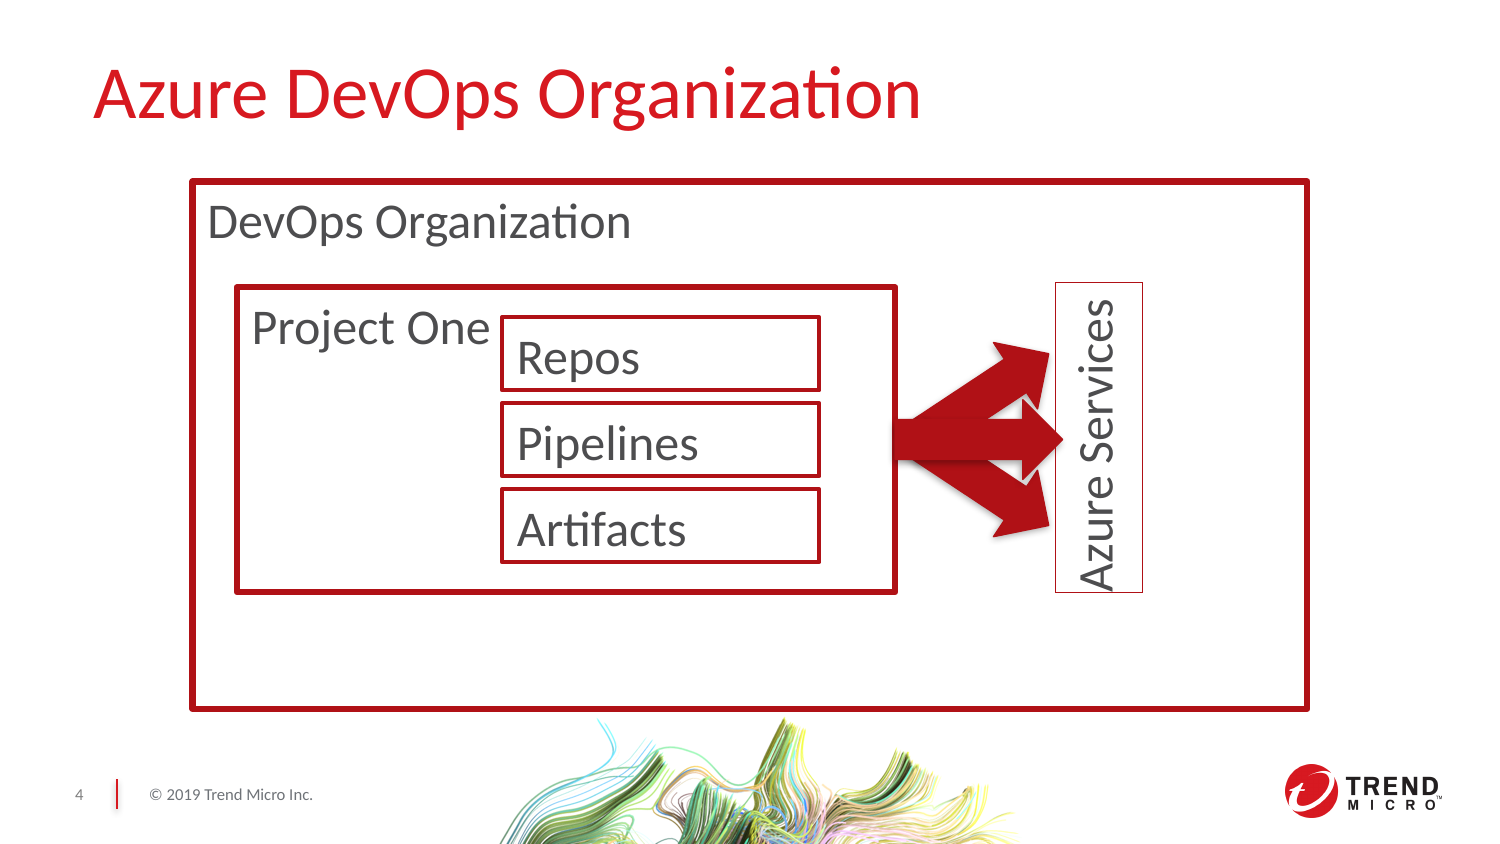

# Azure DevOps Organization
DevOps Organization
Project One
Repos

Azure Services

Pipelines

Artifacts